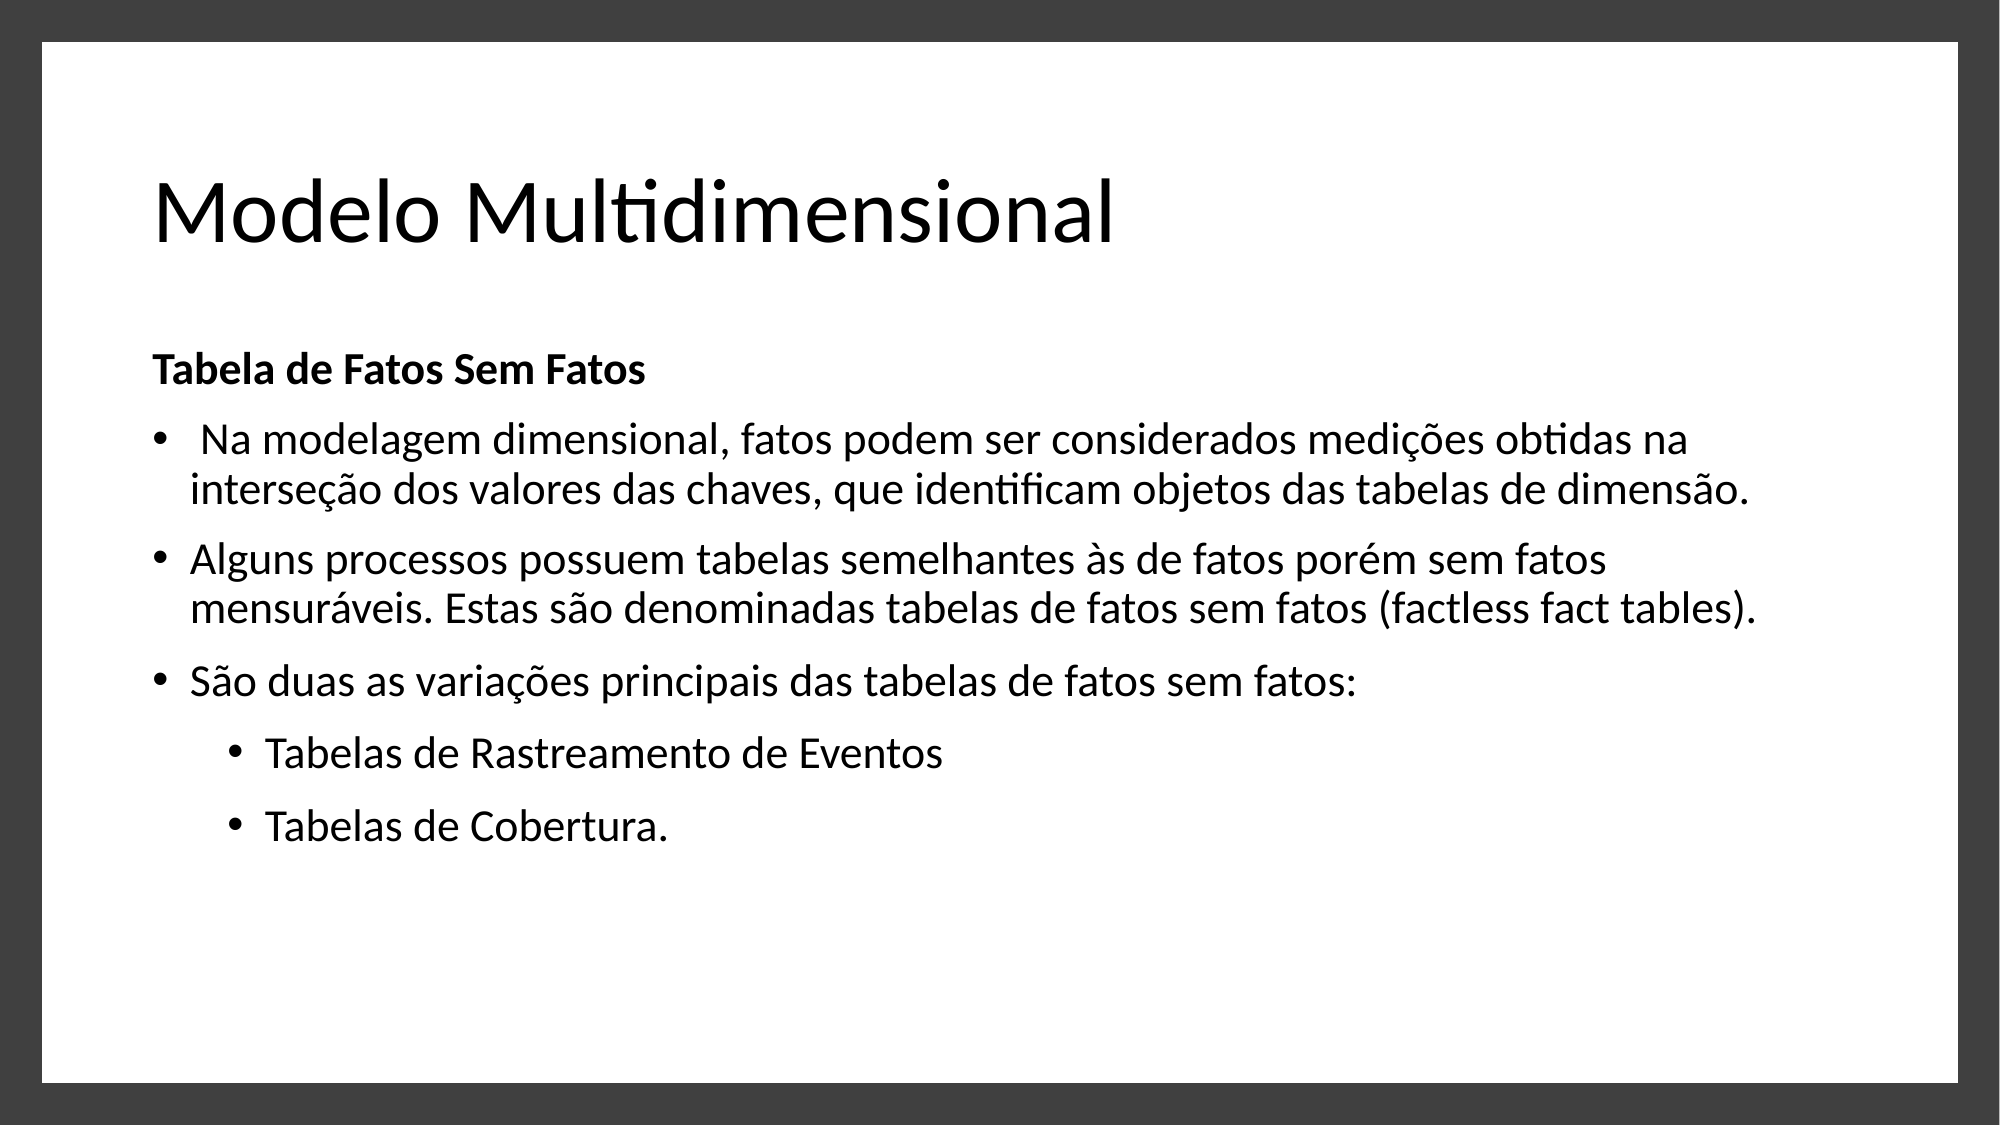

# Modelo Multidimensional
Tabela de Fatos Sem Fatos
 Na modelagem dimensional, fatos podem ser considerados medições obtidas na interseção dos valores das chaves, que identificam objetos das tabelas de dimensão.
Alguns processos possuem tabelas semelhantes às de fatos porém sem fatos mensuráveis. Estas são denominadas tabelas de fatos sem fatos (factless fact tables).
São duas as variações principais das tabelas de fatos sem fatos:
Tabelas de Rastreamento de Eventos
Tabelas de Cobertura.